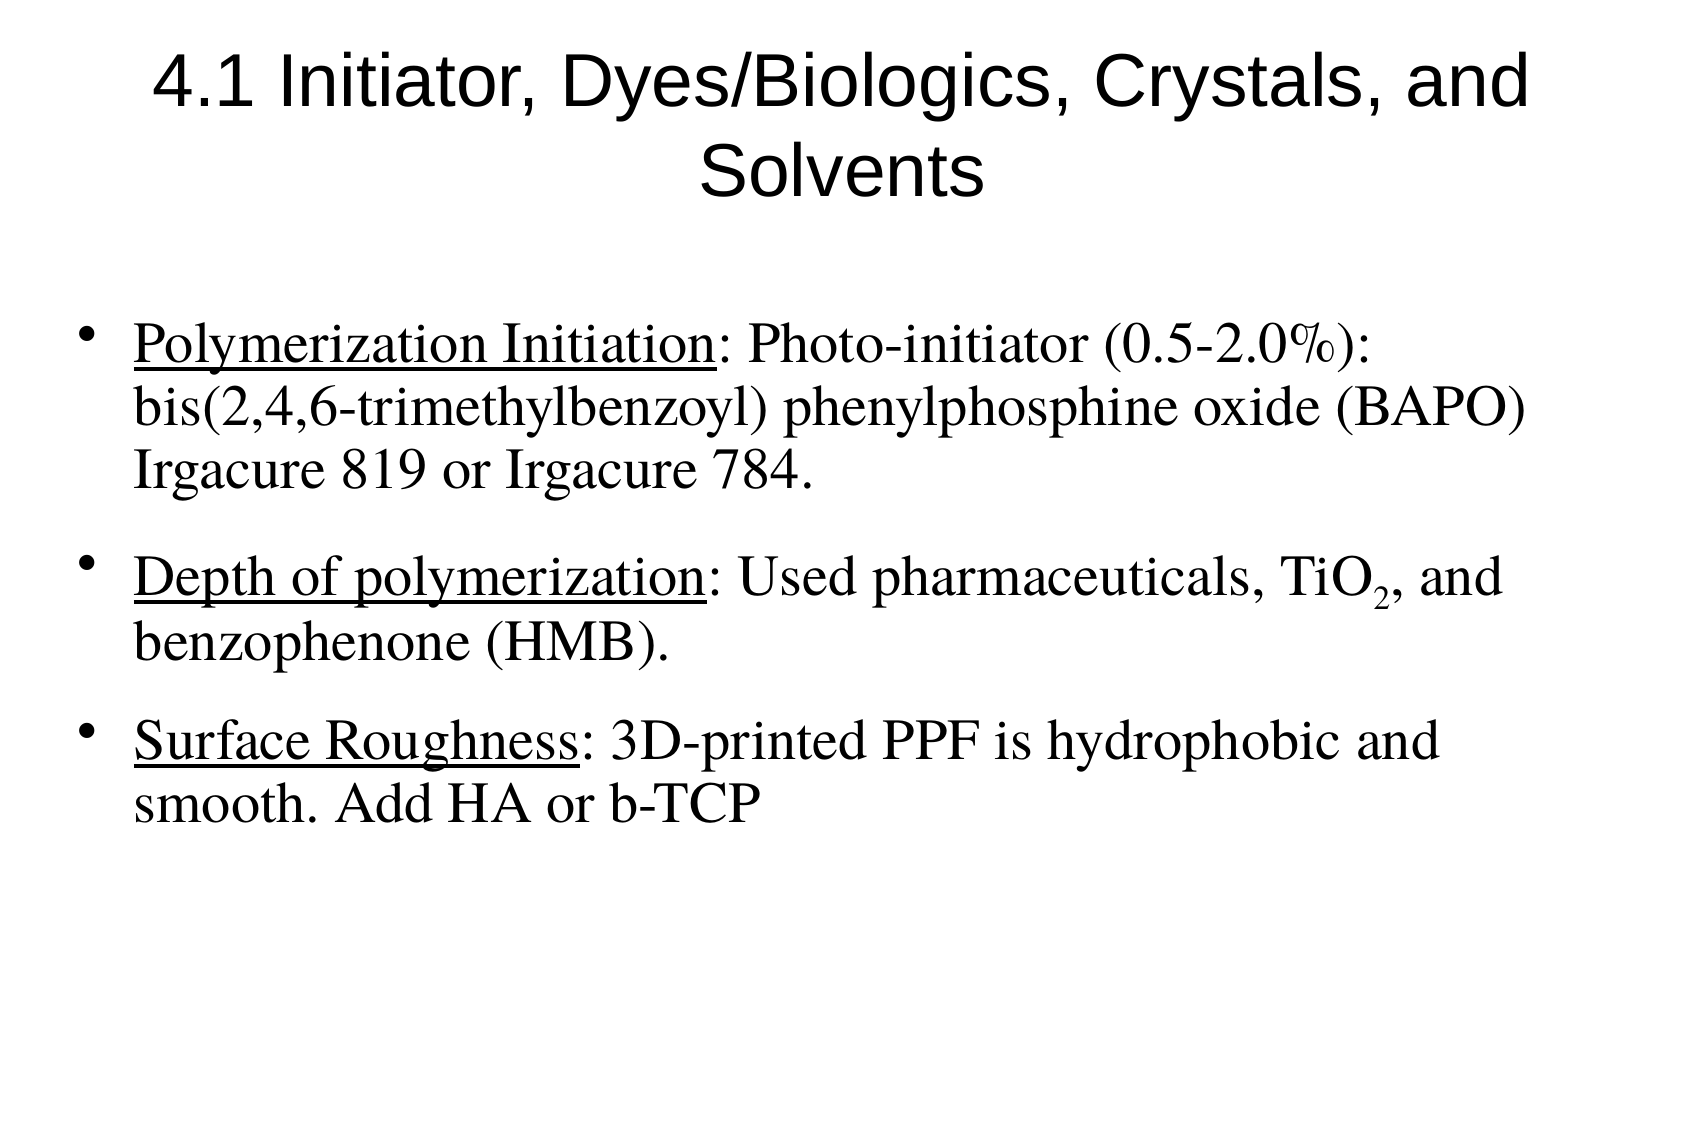

4.1 Initiator, Dyes/Biologics, Crystals, and Solvents

Polymerization Initiation: Photo-initiator (0.5-2.0%): bis(2,4,6-trimethylbenzoyl) phenylphosphine oxide (BAPO) Irgacure 819 or Irgacure 784.
Depth of polymerization: Used pharmaceuticals, TiO2, and benzophenone (HMB).
Surface Roughness: 3D-printed PPF is hydrophobic and smooth. Add HA or b-TCP